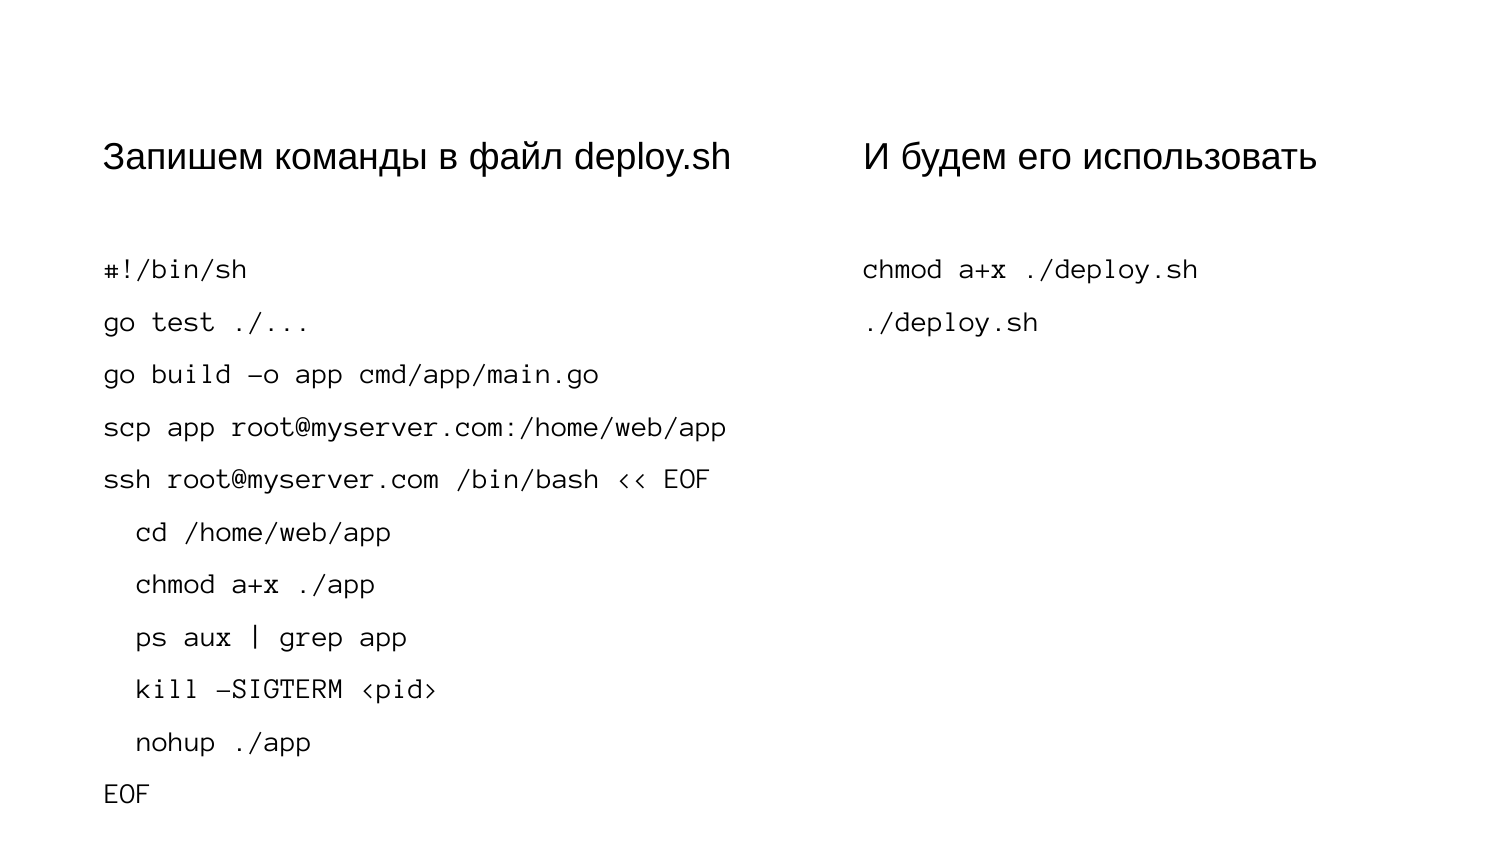

Запишем команды в файл deploy.sh
И будем его использовать
#!/bin/sh
go test ./...
go build -o app cmd/app/main.go
scp app root@myserver.com:/home/web/app
ssh root@myserver.com /bin/bash << EOF
  cd /home/web/app
  chmod a+x ./app
  ps aux | grep app
  kill –SIGTERM <pid>
  nohup ./app
EOF
chmod a+x ./deploy.sh
./deploy.sh